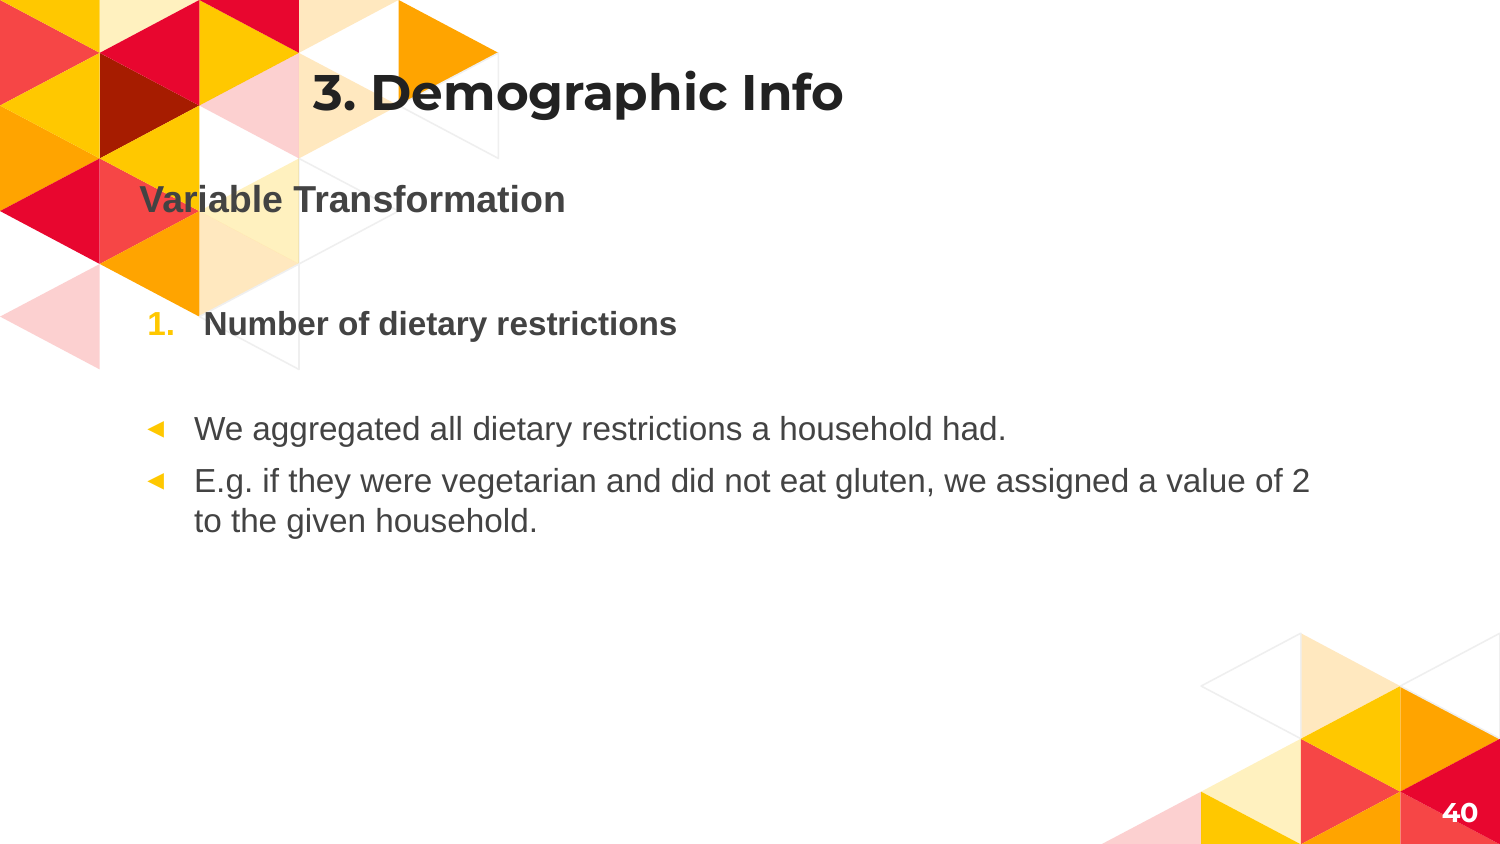

# 3. Demographic Info
Variable Transformation

Number of dietary restrictions

We aggregated all dietary restrictions a household had.
E.g. if they were vegetarian and did not eat gluten, we assigned a value of 2 to the given household.

40